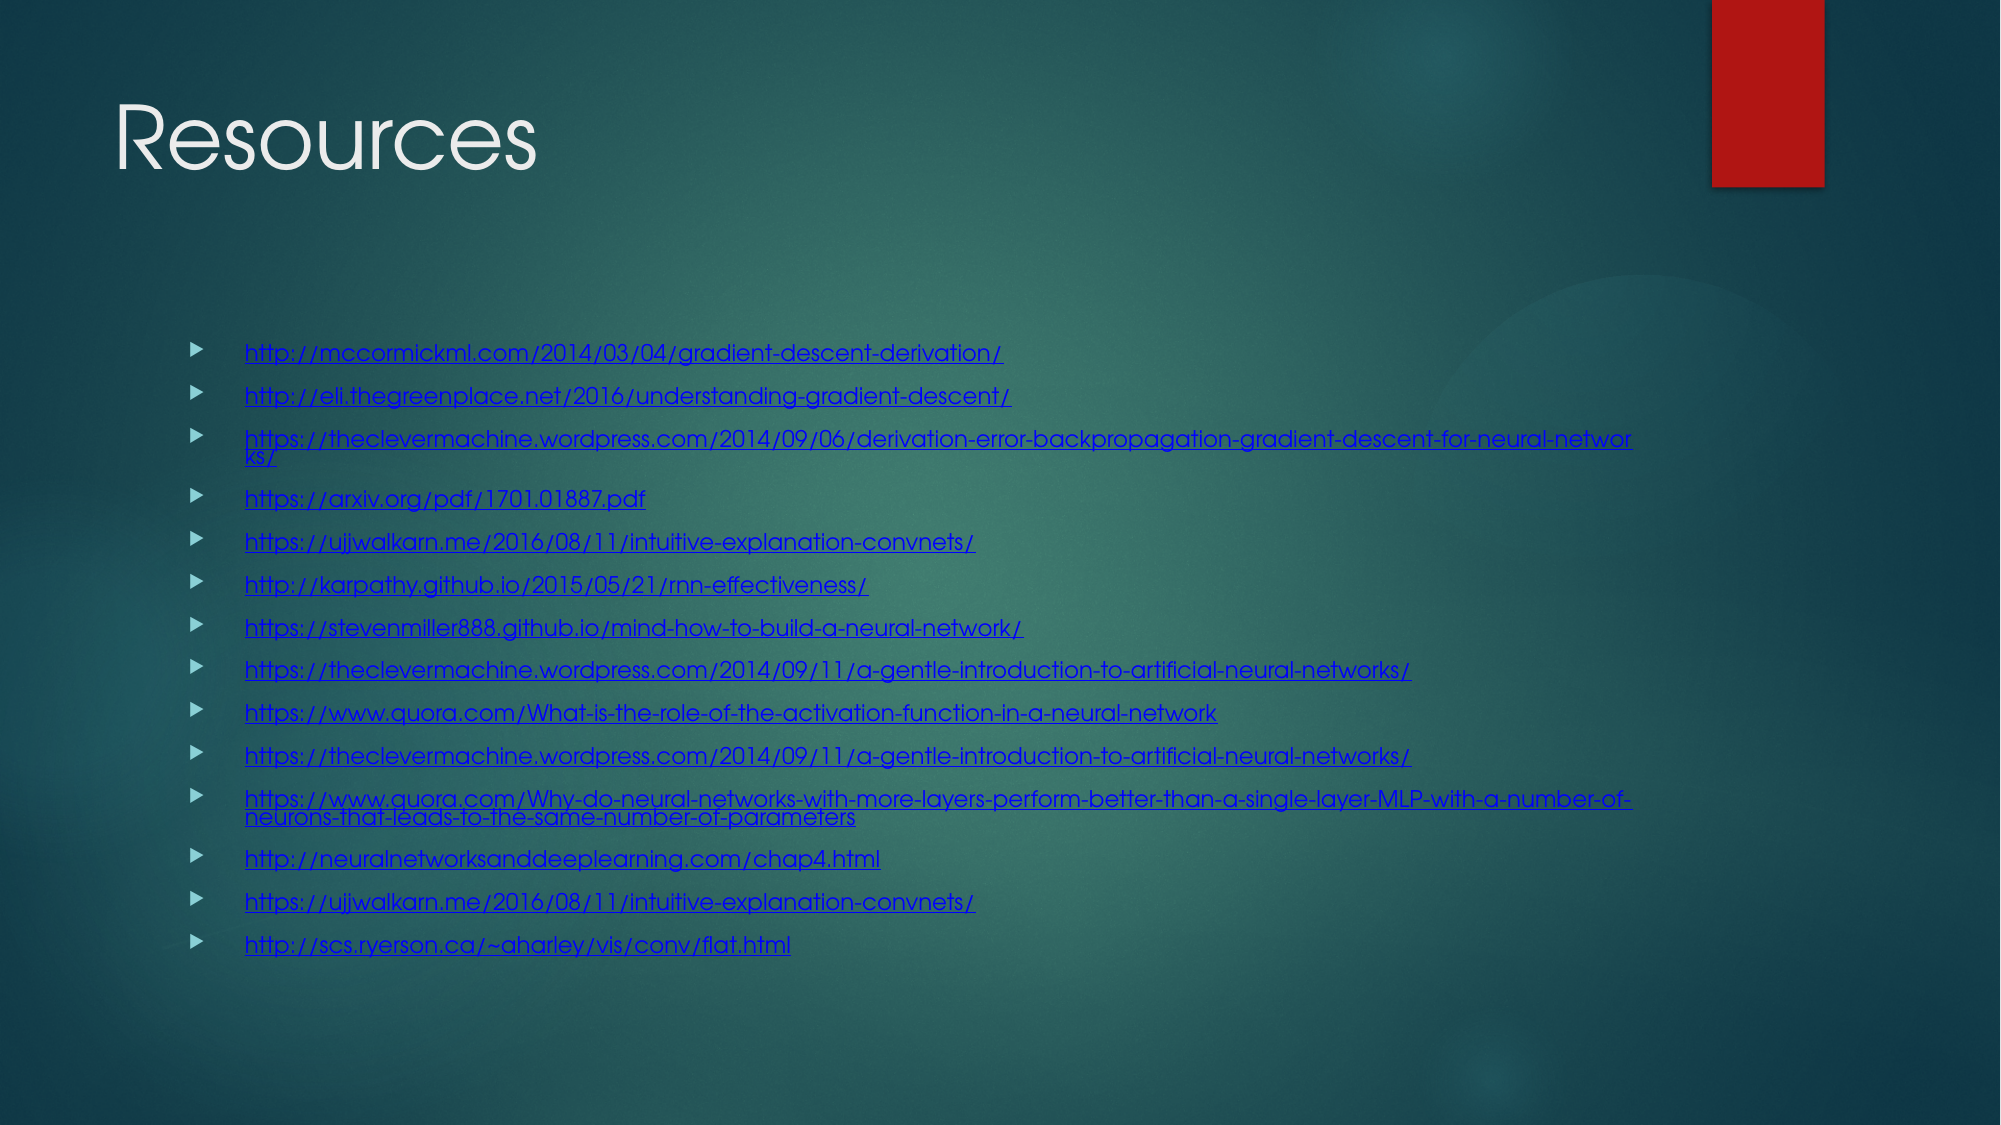

# Resources
http://mccormickml.com/2014/03/04/gradient-descent-derivation/
http://eli.thegreenplace.net/2016/understanding-gradient-descent/
https://theclevermachine.wordpress.com/2014/09/06/derivation-error-backpropagation-gradient-descent-for-neural-networks/
https://arxiv.org/pdf/1701.01887.pdf
https://ujjwalkarn.me/2016/08/11/intuitive-explanation-convnets/
http://karpathy.github.io/2015/05/21/rnn-effectiveness/
https://stevenmiller888.github.io/mind-how-to-build-a-neural-network/
https://theclevermachine.wordpress.com/2014/09/11/a-gentle-introduction-to-artificial-neural-networks/
https://www.quora.com/What-is-the-role-of-the-activation-function-in-a-neural-network
https://theclevermachine.wordpress.com/2014/09/11/a-gentle-introduction-to-artificial-neural-networks/
https://www.quora.com/Why-do-neural-networks-with-more-layers-perform-better-than-a-single-layer-MLP-with-a-number-of-neurons-that-leads-to-the-same-number-of-parameters
http://neuralnetworksanddeeplearning.com/chap4.html
https://ujjwalkarn.me/2016/08/11/intuitive-explanation-convnets/
http://scs.ryerson.ca/~aharley/vis/conv/flat.html